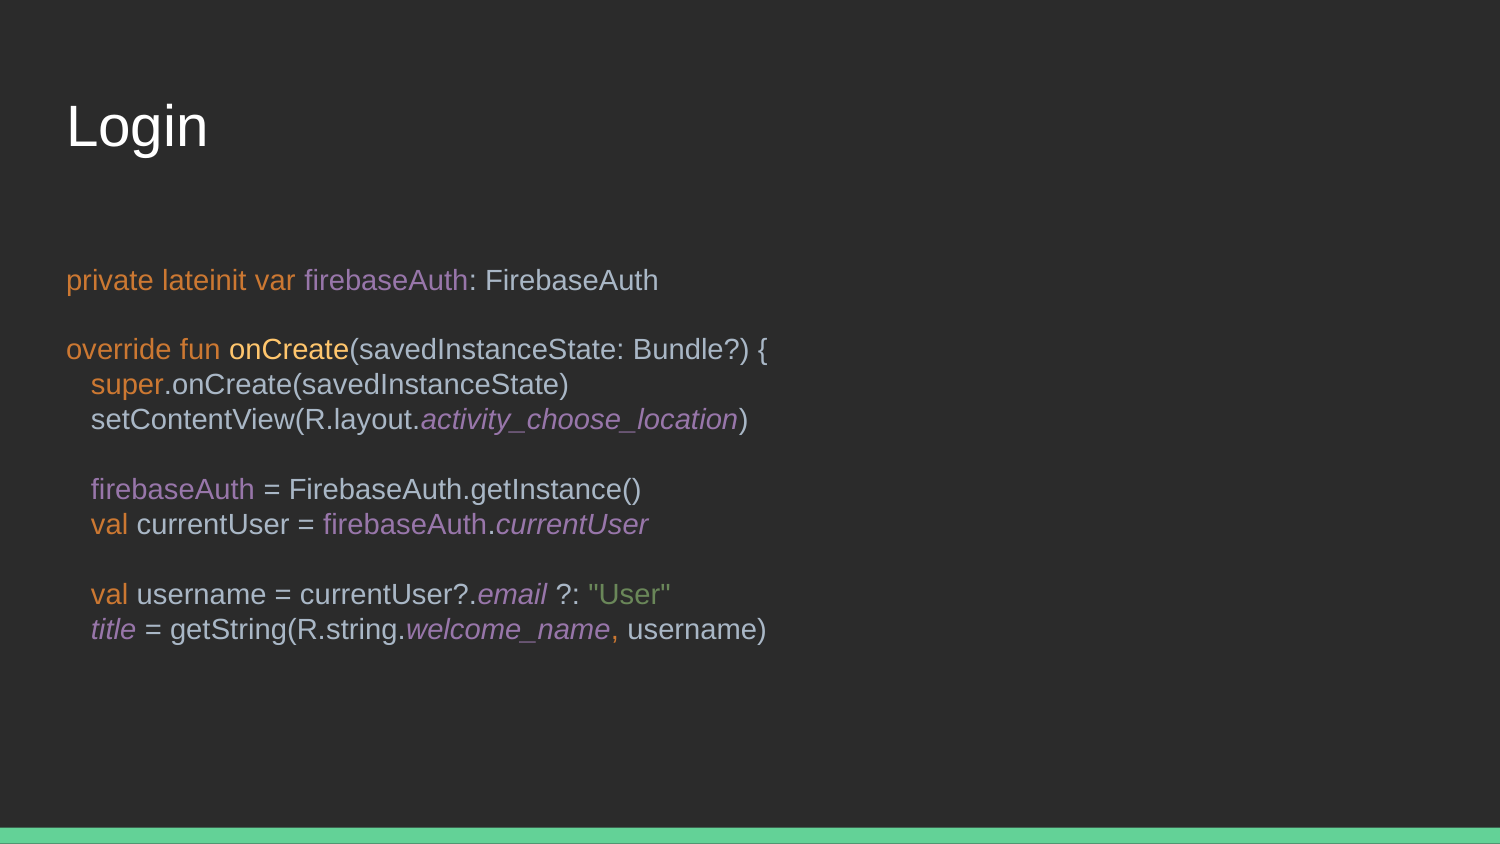

# Login
private lateinit var firebaseAuth: FirebaseAuth

override fun onCreate(savedInstanceState: Bundle?) {
   super.onCreate(savedInstanceState)
   setContentView(R.layout.activity_choose_location)

   firebaseAuth = FirebaseAuth.getInstance()
   val currentUser = firebaseAuth.currentUser

   val username = currentUser?.email ?: "User"
   title = getString(R.string.welcome_name, username)